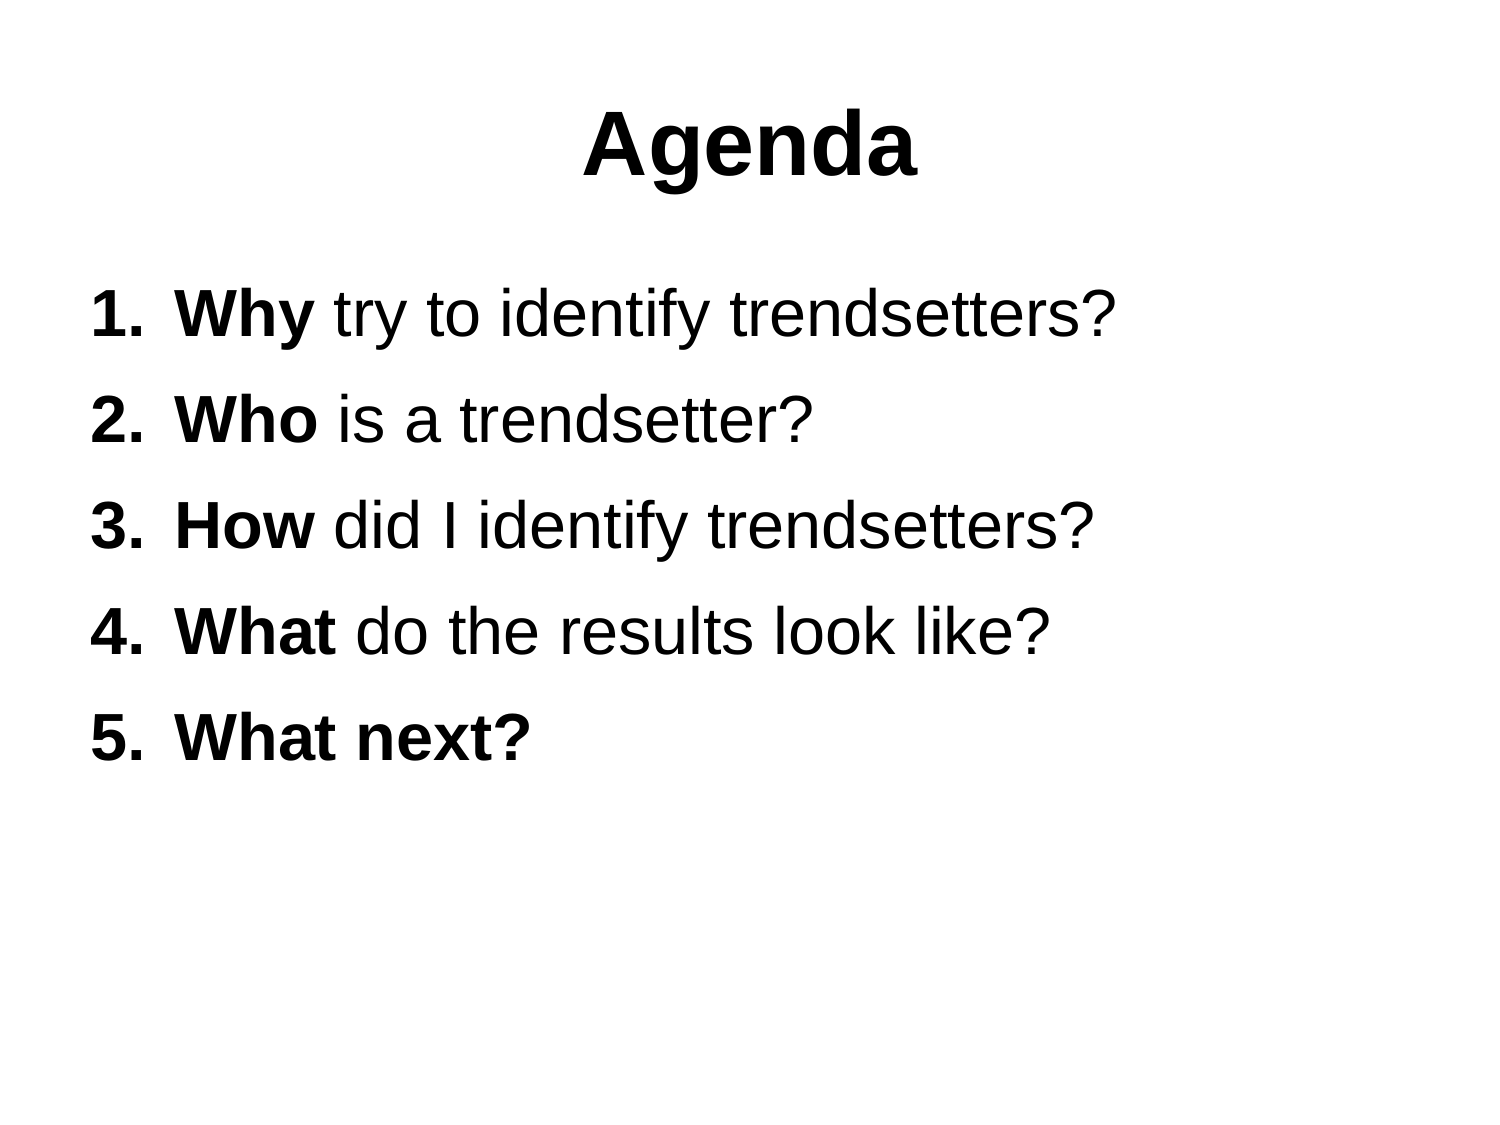

# Agenda
Why try to identify trendsetters?
Who is a trendsetter?
How did I identify trendsetters?
What do the results look like?
What next?